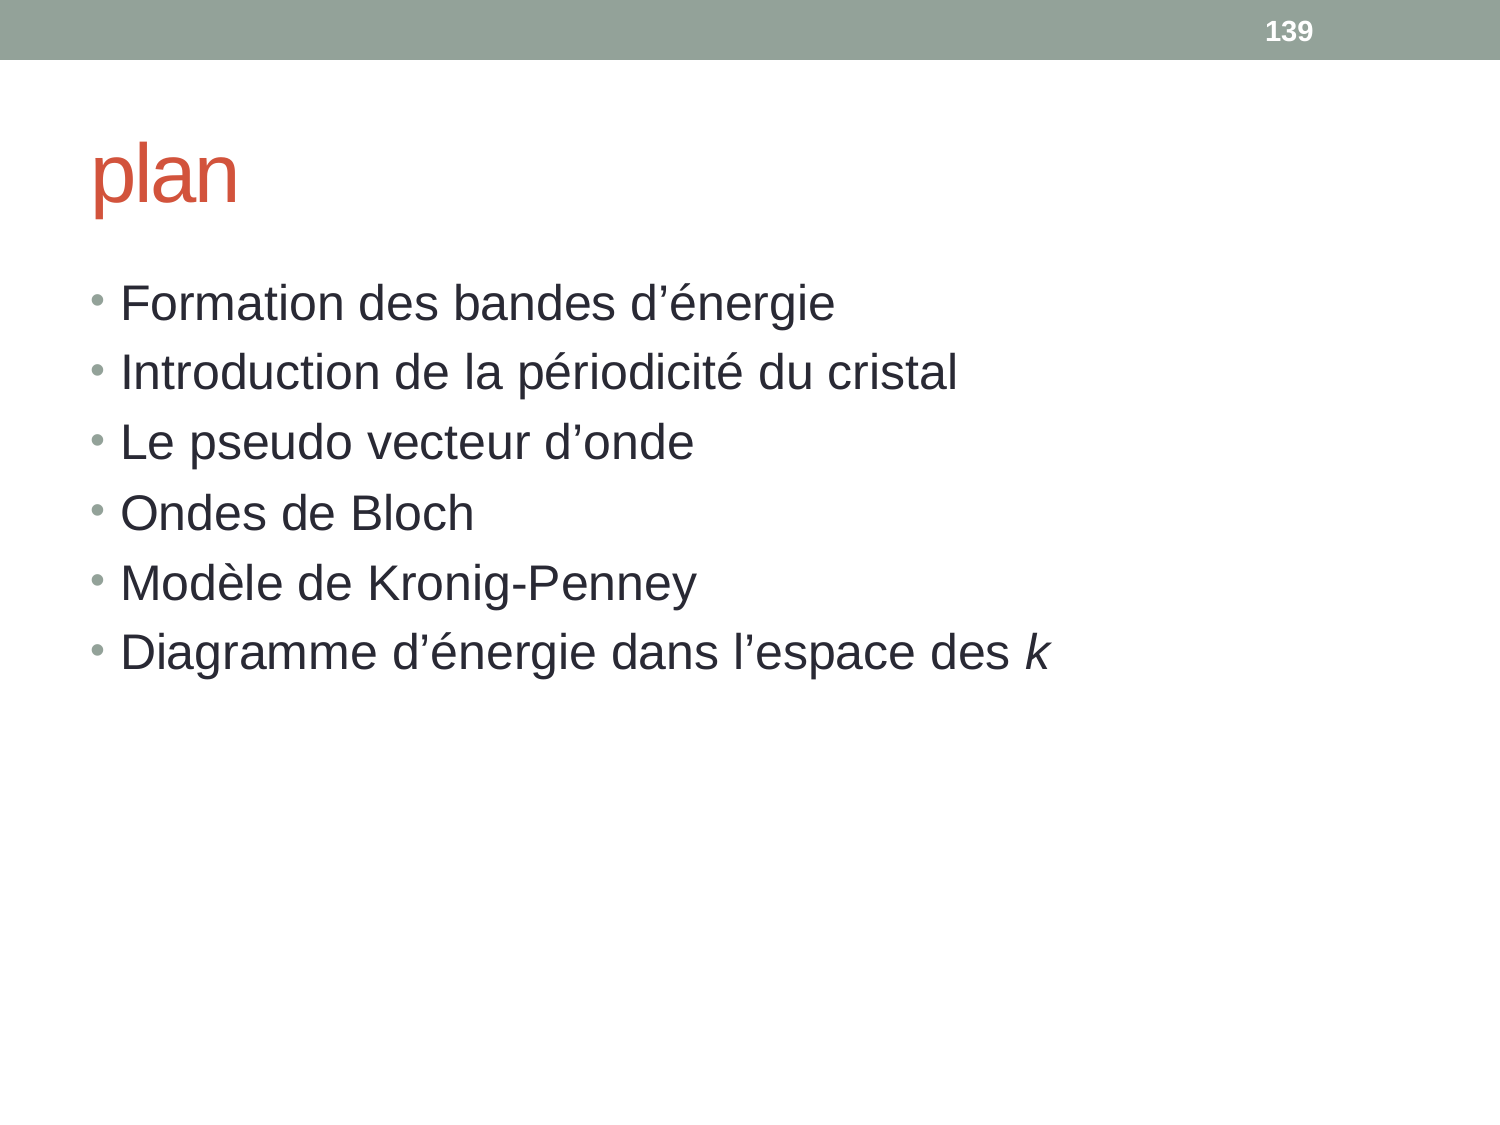

139
# plan
Formation des bandes d’énergie
Introduction de la périodicité du cristal
Le pseudo vecteur d’onde
Ondes de Bloch
Modèle de Kronig-Penney
Diagramme d’énergie dans l’espace des k